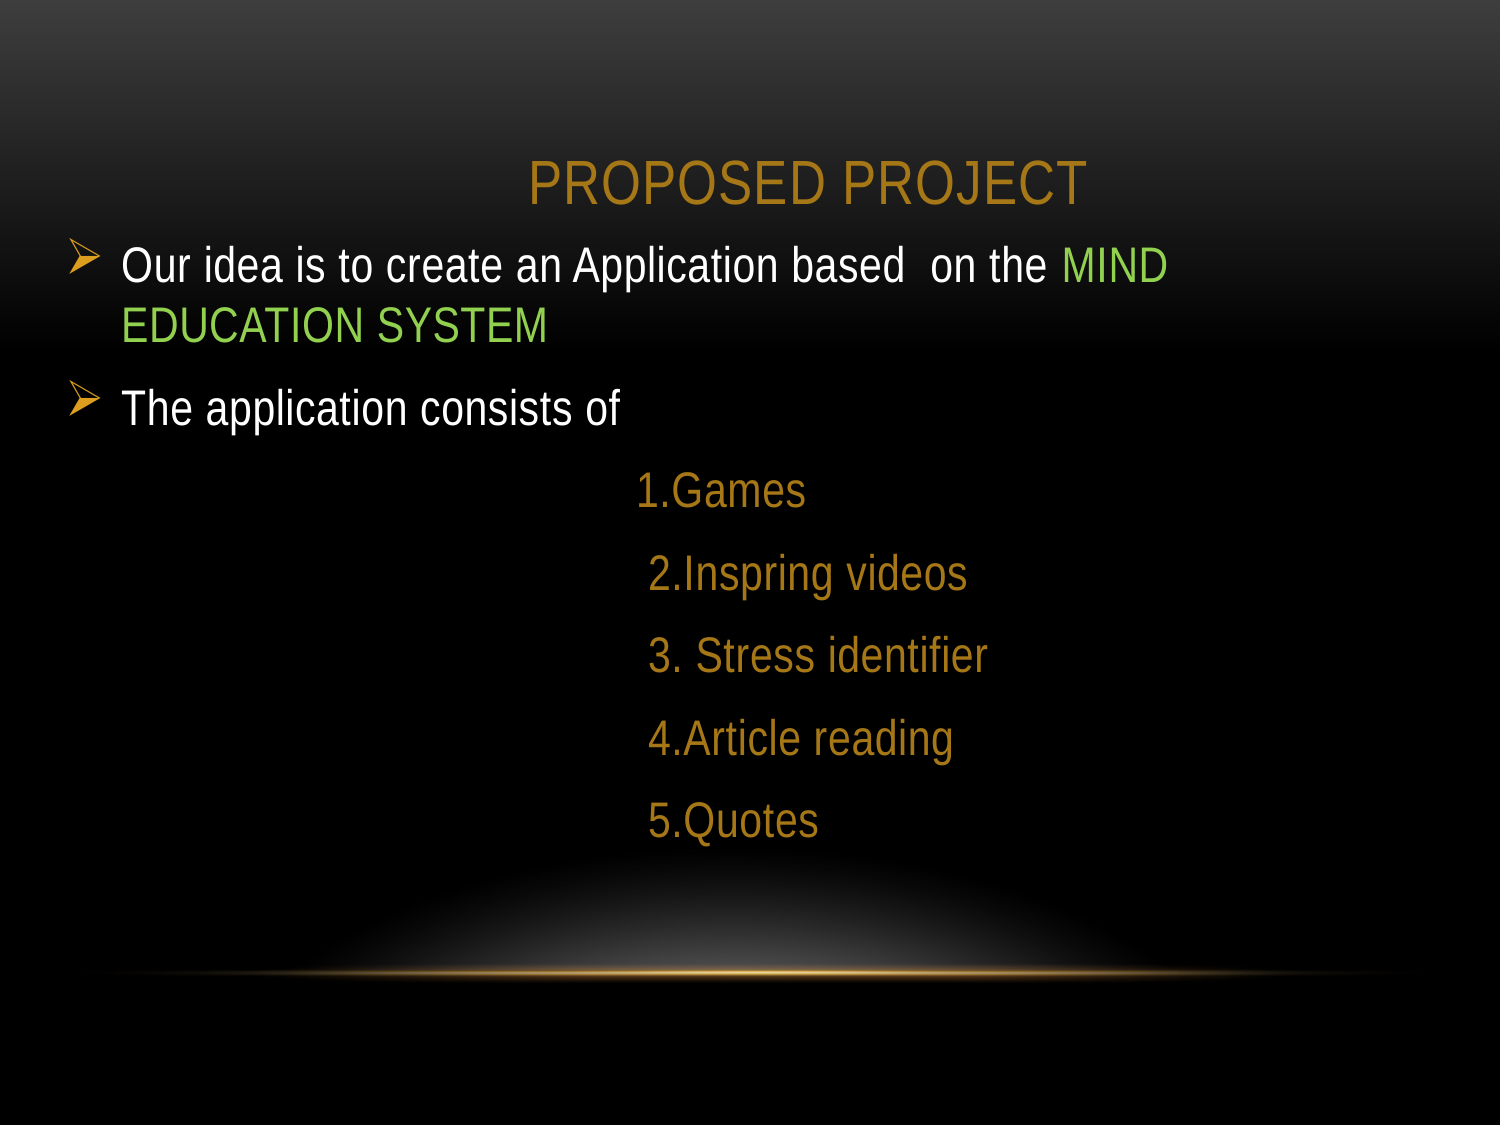

# PROPOSED PROJECT
Our idea is to create an Application based  on the MIND EDUCATION SYSTEM
The application consists of
                                               1.Games
                                                2.Inspring videos
                                                3. Stress identifier
                                                4.Article reading
                                                5.Quotes